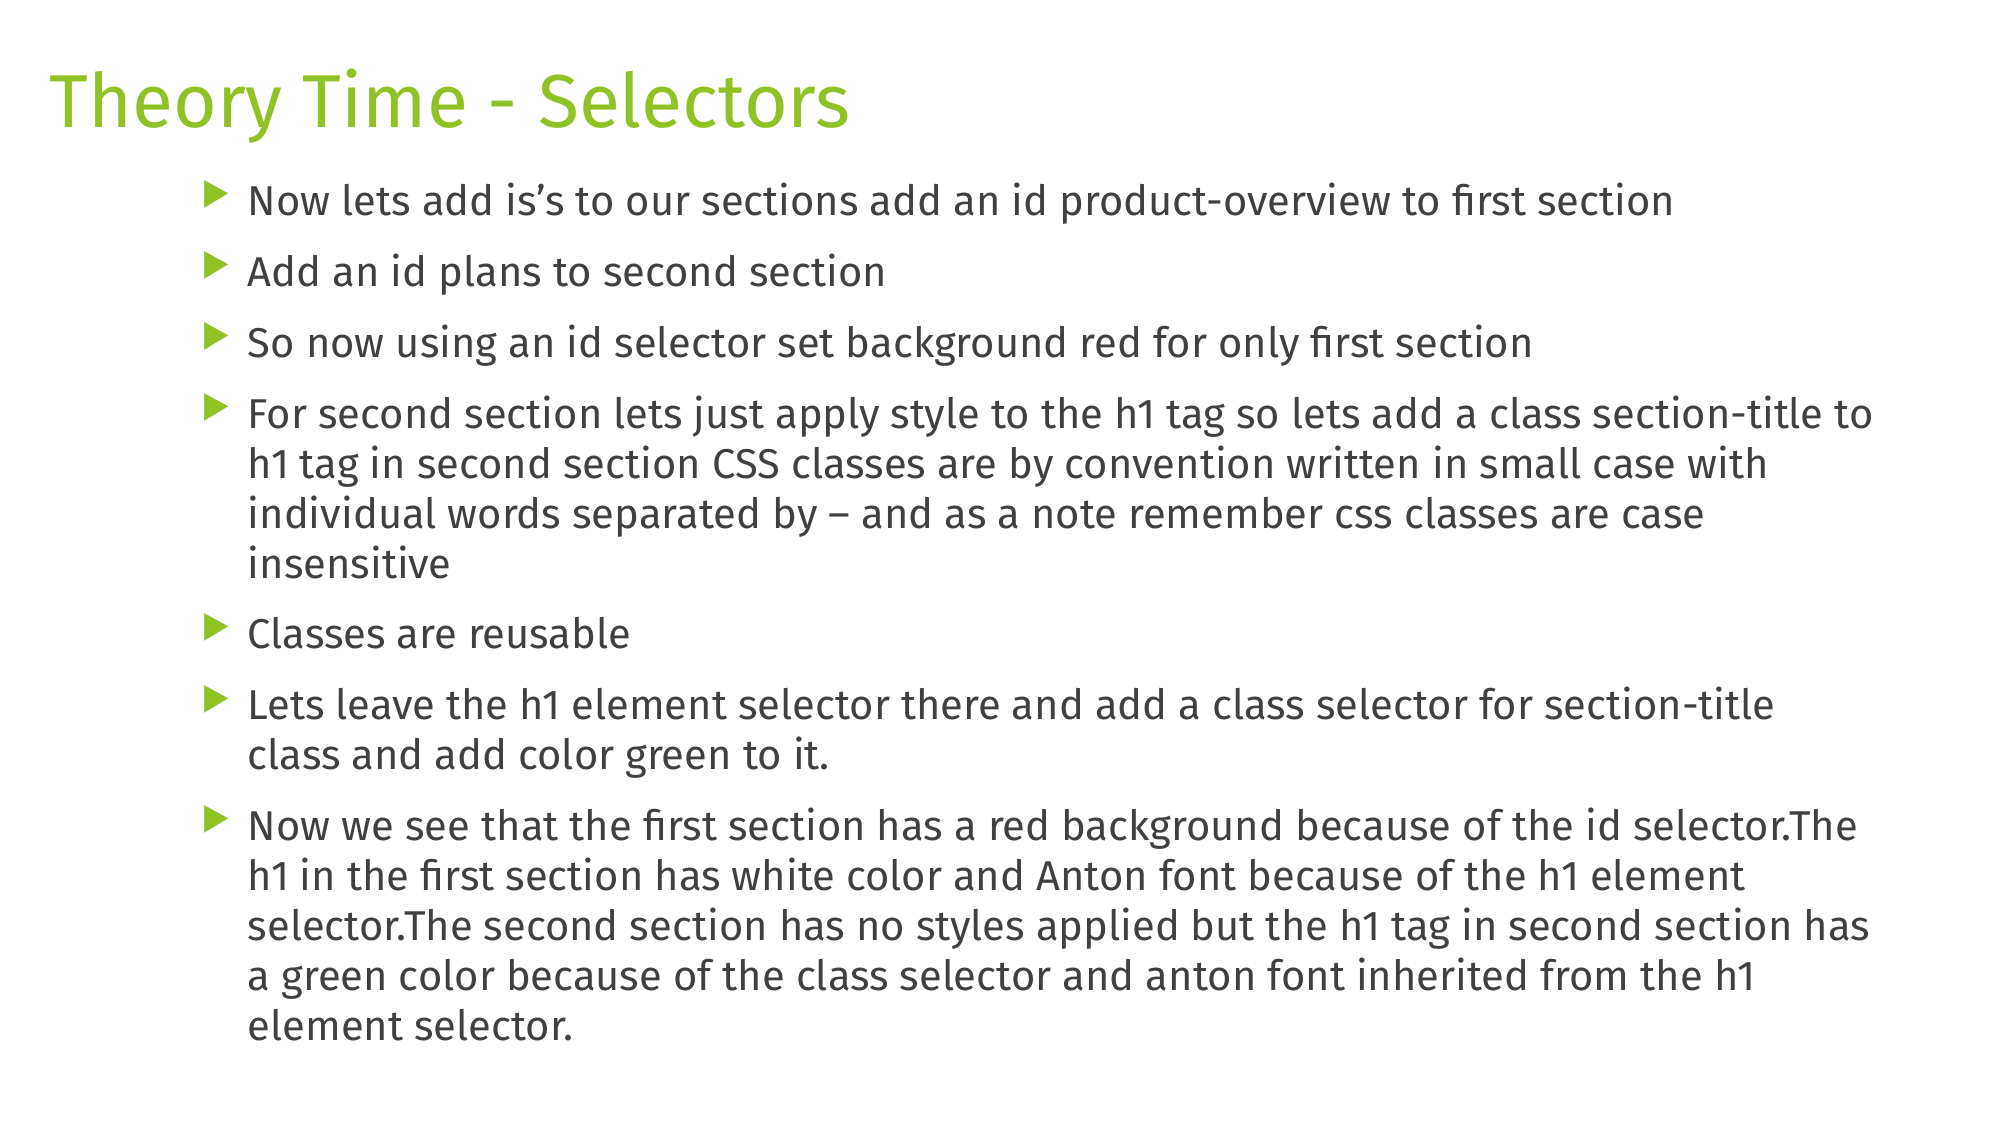

# Theory Time - Selectors
Now lets add is’s to our sections add an id product-overview to first section
Add an id plans to second section
So now using an id selector set background red for only first section
For second section lets just apply style to the h1 tag so lets add a class section-title to h1 tag in second section CSS classes are by convention written in small case with individual words separated by – and as a note remember css classes are case insensitive
Classes are reusable
Lets leave the h1 element selector there and add a class selector for section-title class and add color green to it.
Now we see that the first section has a red background because of the id selector.The h1 in the first section has white color and Anton font because of the h1 element selector.The second section has no styles applied but the h1 tag in second section has a green color because of the class selector and anton font inherited from the h1 element selector.